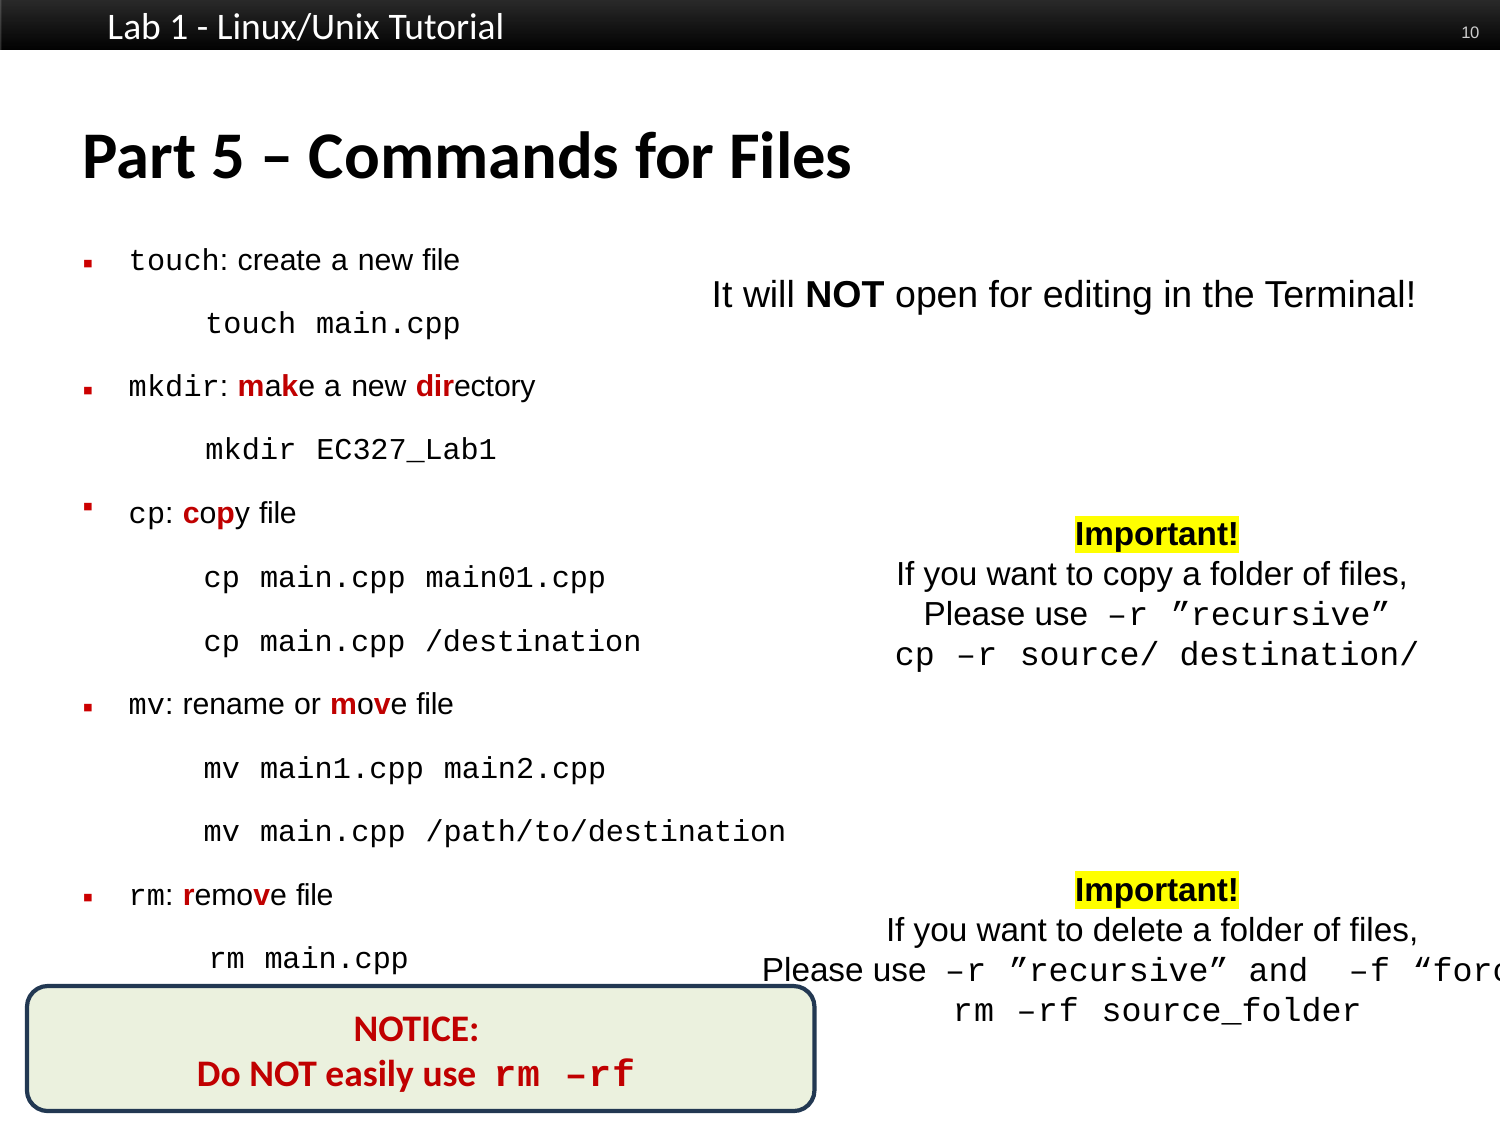

Lab 1 - Linux/Unix Tutorial
10
# Part 5 – Commands for Files
touch: create a new file
         touch main.cpp
mkdir: make a new directory
         mkdir EC327_Lab1
cp: copy file
▪
It will NOT open for editing in the Terminal!
▪
▪
Important!
If you want to copy a folder of files,
Please use  –r ”recursive”
cp –r source/ destination/
cp main.cpp main01.cpp
cp main.cpp /destination
mv: rename or move file
▪
mv main1.cpp main2.cpp
mv main.cpp /path/to/destination
Important!
If you want to delete a folder of files,
Please use  –r ”recursive” and  –f “force”
rm –rf source_folder
rm: remove file
      rm main.cpp
▪

NOTICE:
Do NOT easily use  rm –rf